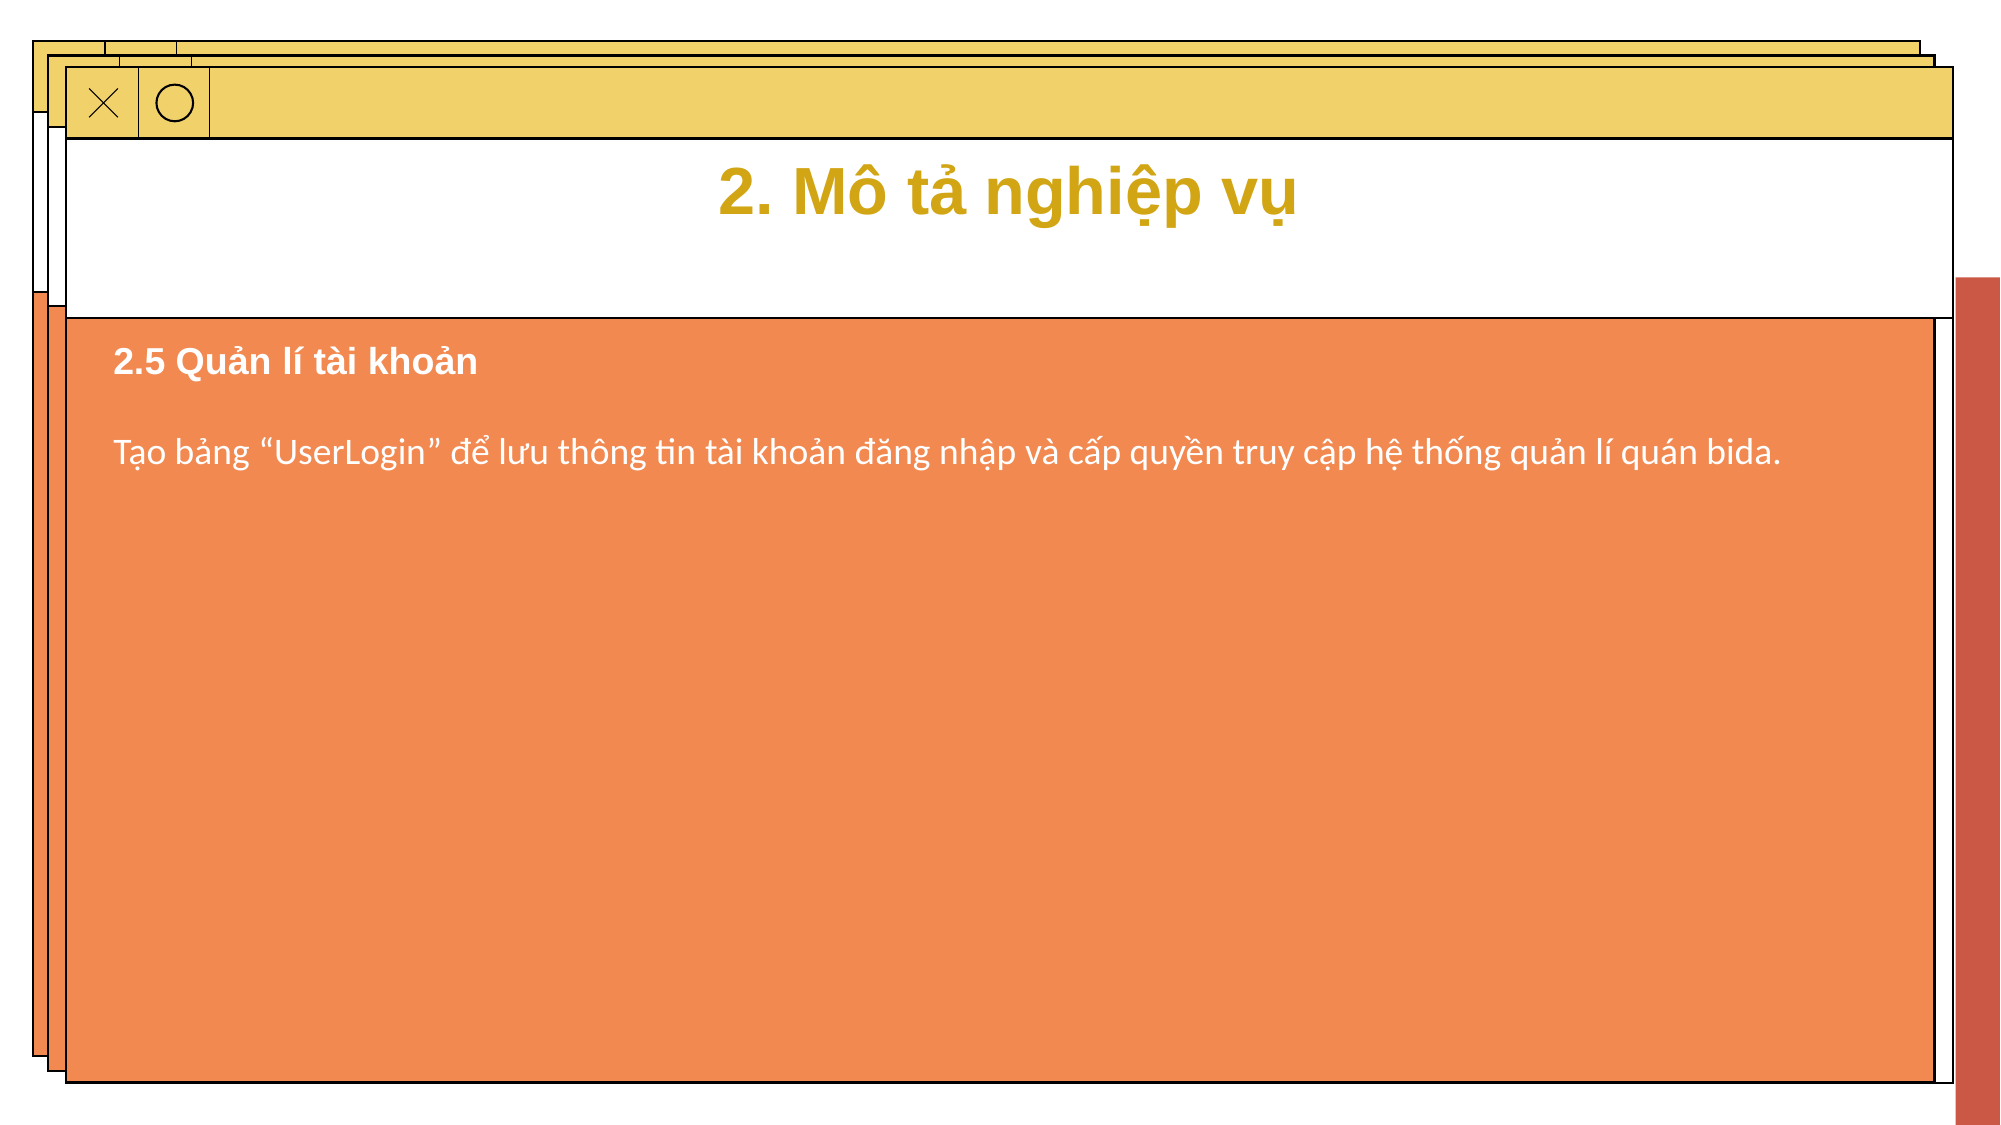

2. Mô tả nghiệp vụ

2.5 Quản lí tài khoản

Tạo bảng “UserLogin” để lưu thông tin tài khoản đăng nhập và cấp quyền truy cập hệ thống quản lí quán bida.